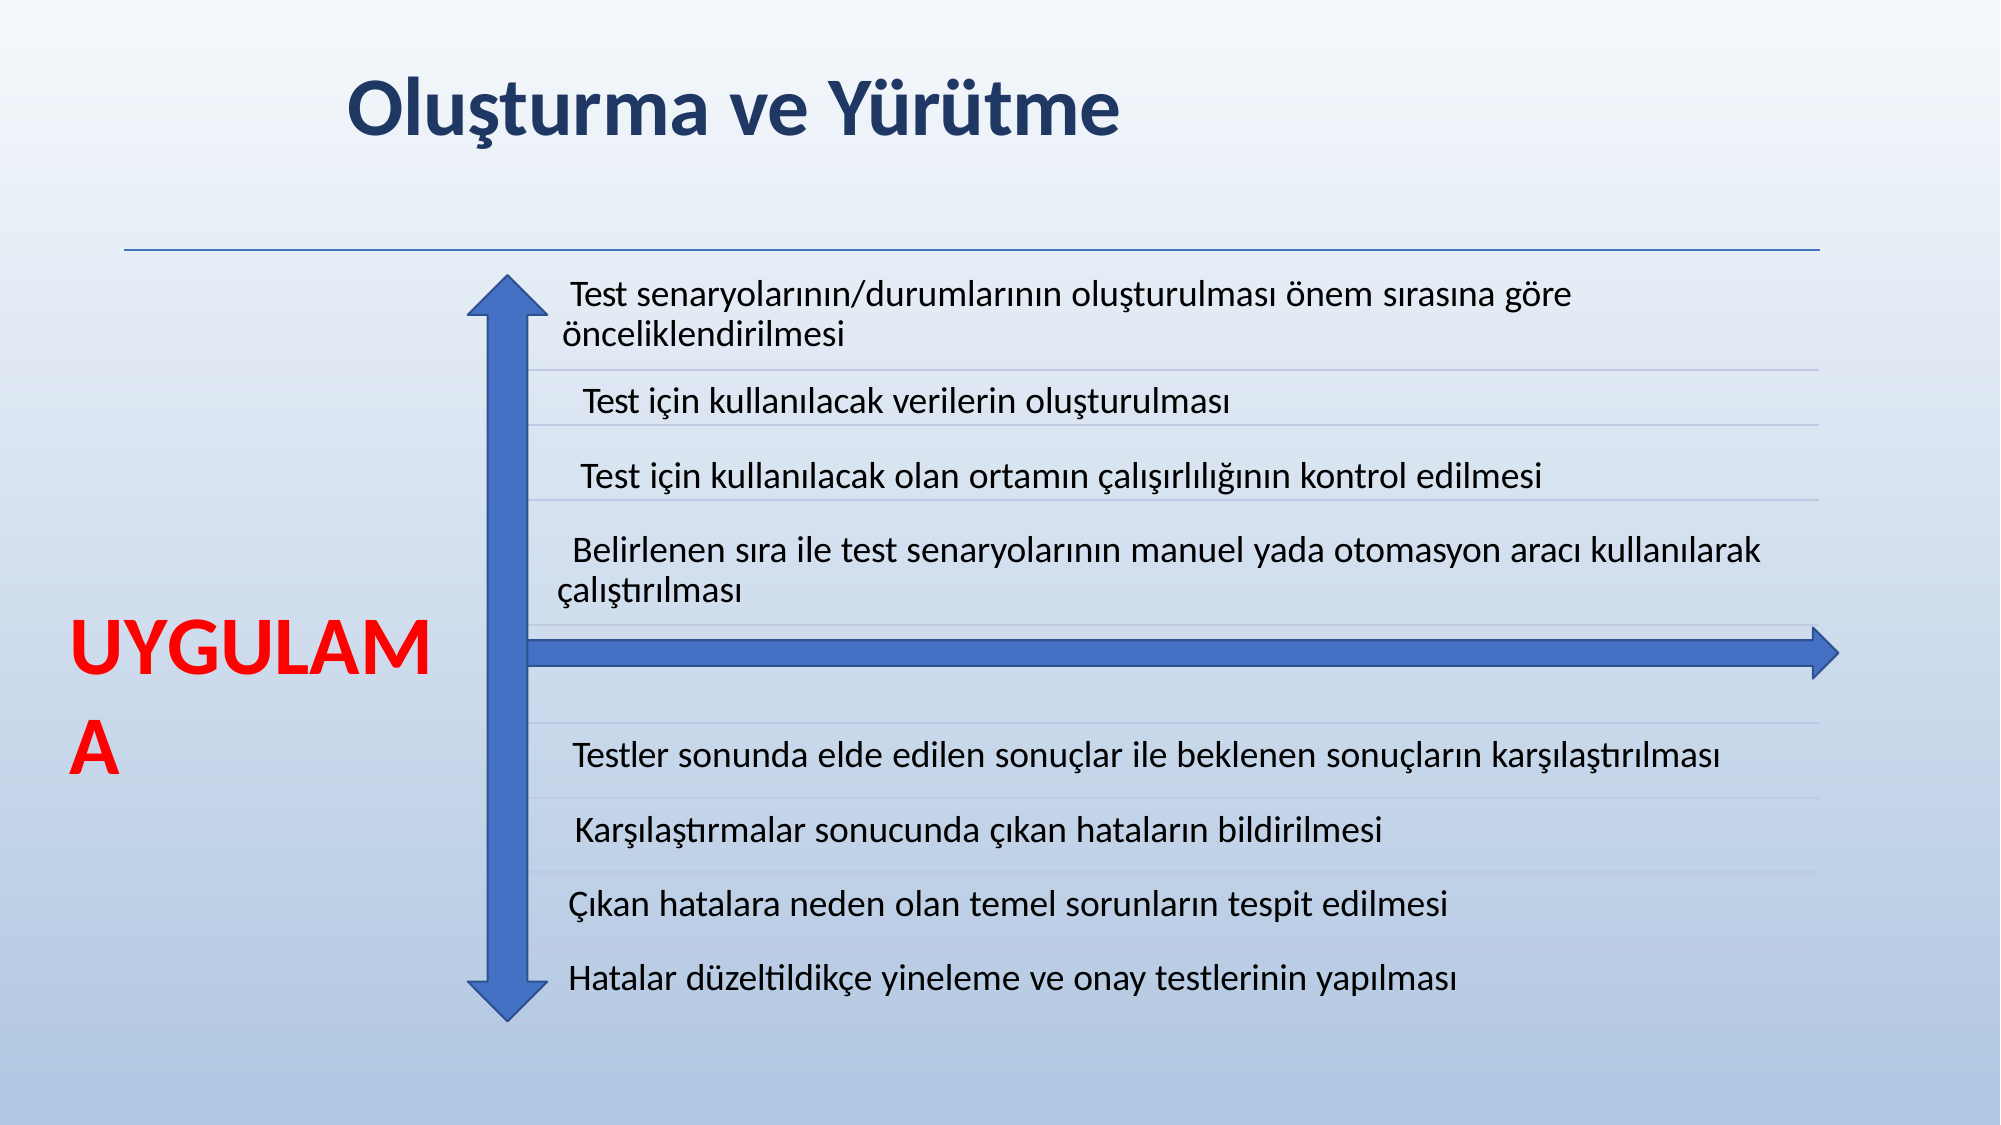

# Oluşturma ve Yürütme

Test senaryolarının/durumlarının oluşturulması önem sırasına göre  önceliklendirilmesi
Test için kullanılacak verilerin oluşturulması
Test için kullanılacak olan ortamın çalışırlılığının kontrol edilmesi

Belirlenen sıra ile test senaryolarının manuel yada otomasyon aracı kullanılarak  çalıştırılması
UYGULAMA
Testler sonunda elde edilen sonuçlar ile beklenen sonuçların karşılaştırılması
Karşılaştırmalar sonucunda çıkan hataların bildirilmesi  Çıkan hatalara neden olan temel sorunların tespit edilmesi  Hatalar düzeltildikçe yineleme ve onay testlerinin yapılması